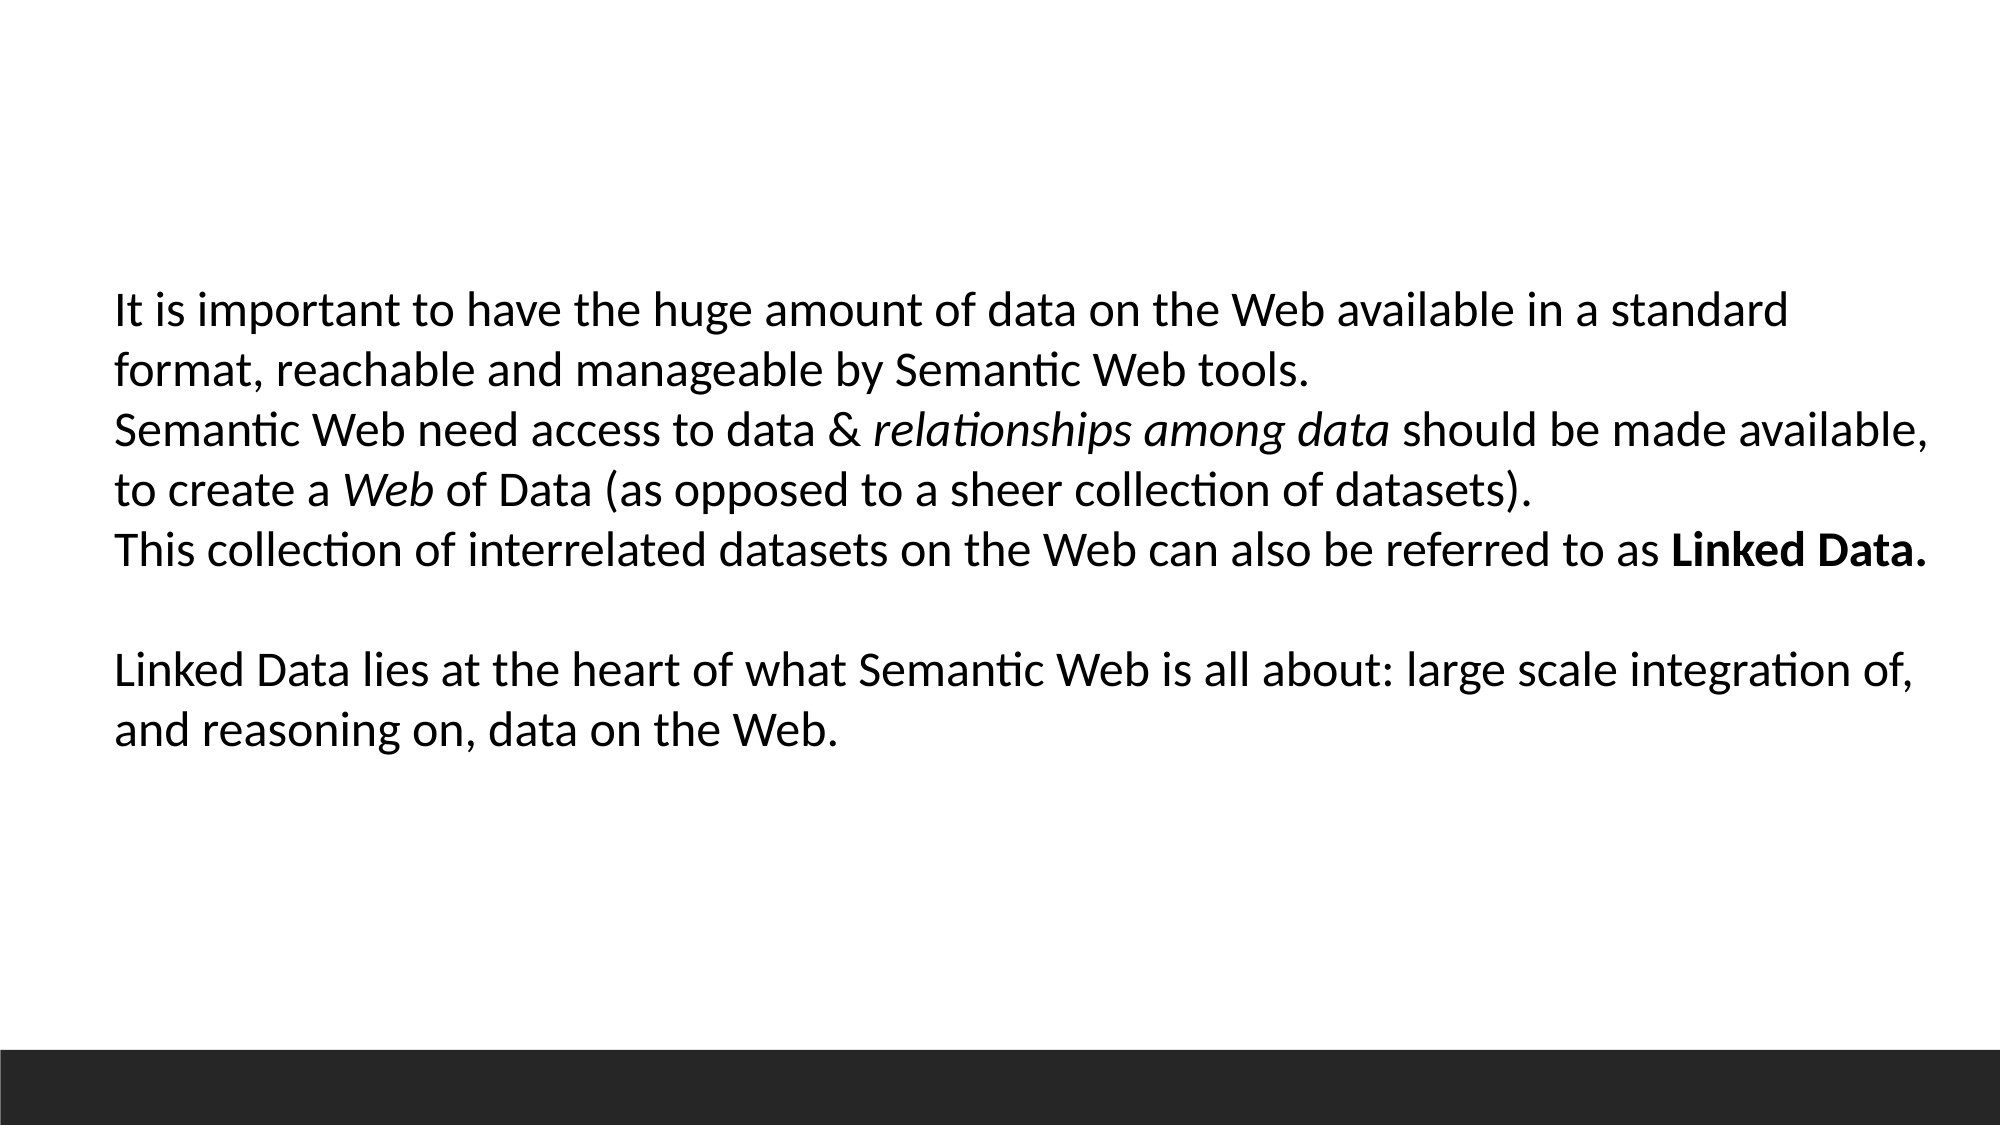

It is important to have the huge amount of data on the Web available in a standard format, reachable and manageable by Semantic Web tools.
Semantic Web need access to data & relationships among data should be made available, to create a Web of Data (as opposed to a sheer collection of datasets).
This collection of interrelated datasets on the Web can also be referred to as Linked Data.

Linked Data lies at the heart of what Semantic Web is all about: large scale integration of, and reasoning on, data on the Web.